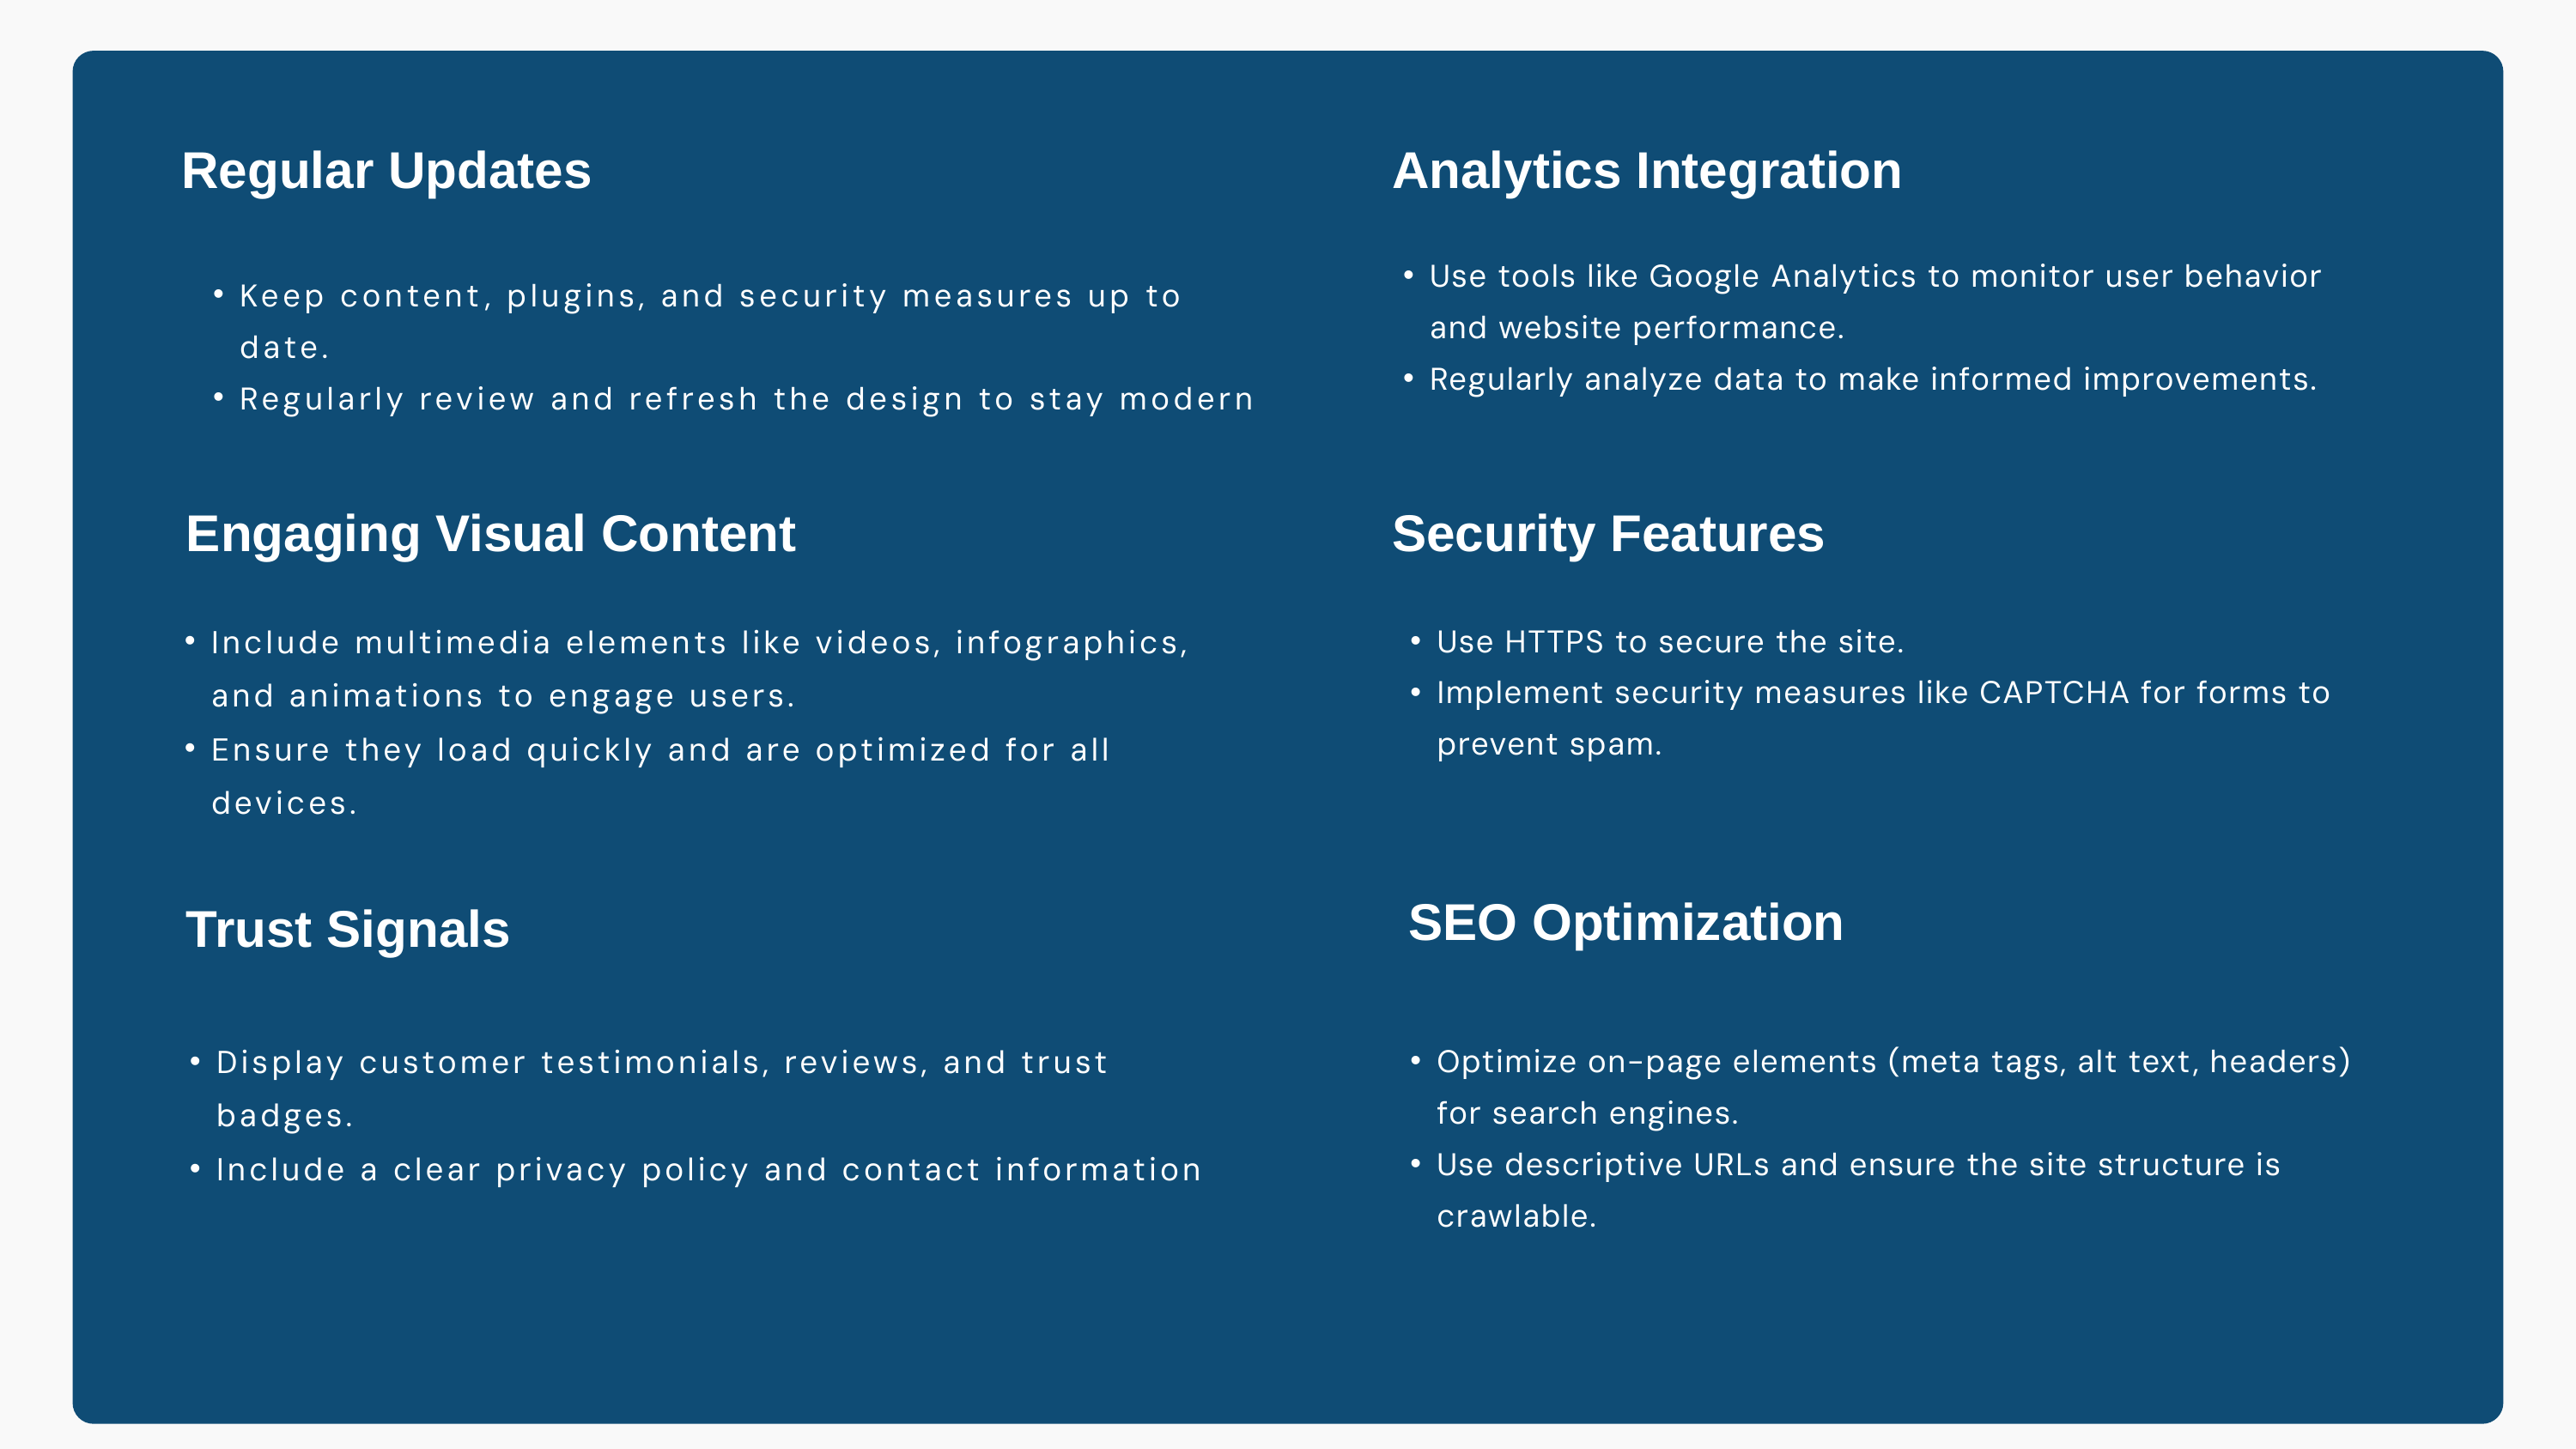

Regular Updates
Analytics Integration
Use tools like Google Analytics to monitor user behavior and website performance.
Regularly analyze data to make informed improvements.

Keep content, plugins, and security measures up to date.
Regularly review and refresh the design to stay modern

Engaging Visual Content
Security Features
Include multimedia elements like videos, infographics, and animations to engage users.
Ensure they load quickly and are optimized for all devices.

Use HTTPS to secure the site.
Implement security measures like CAPTCHA for forms to prevent spam.

SEO Optimization
Trust Signals
Display customer testimonials, reviews, and trust badges.
Include a clear privacy policy and contact information

Optimize on-page elements (meta tags, alt text, headers) for search engines.
Use descriptive URLs and ensure the site structure is crawlable.